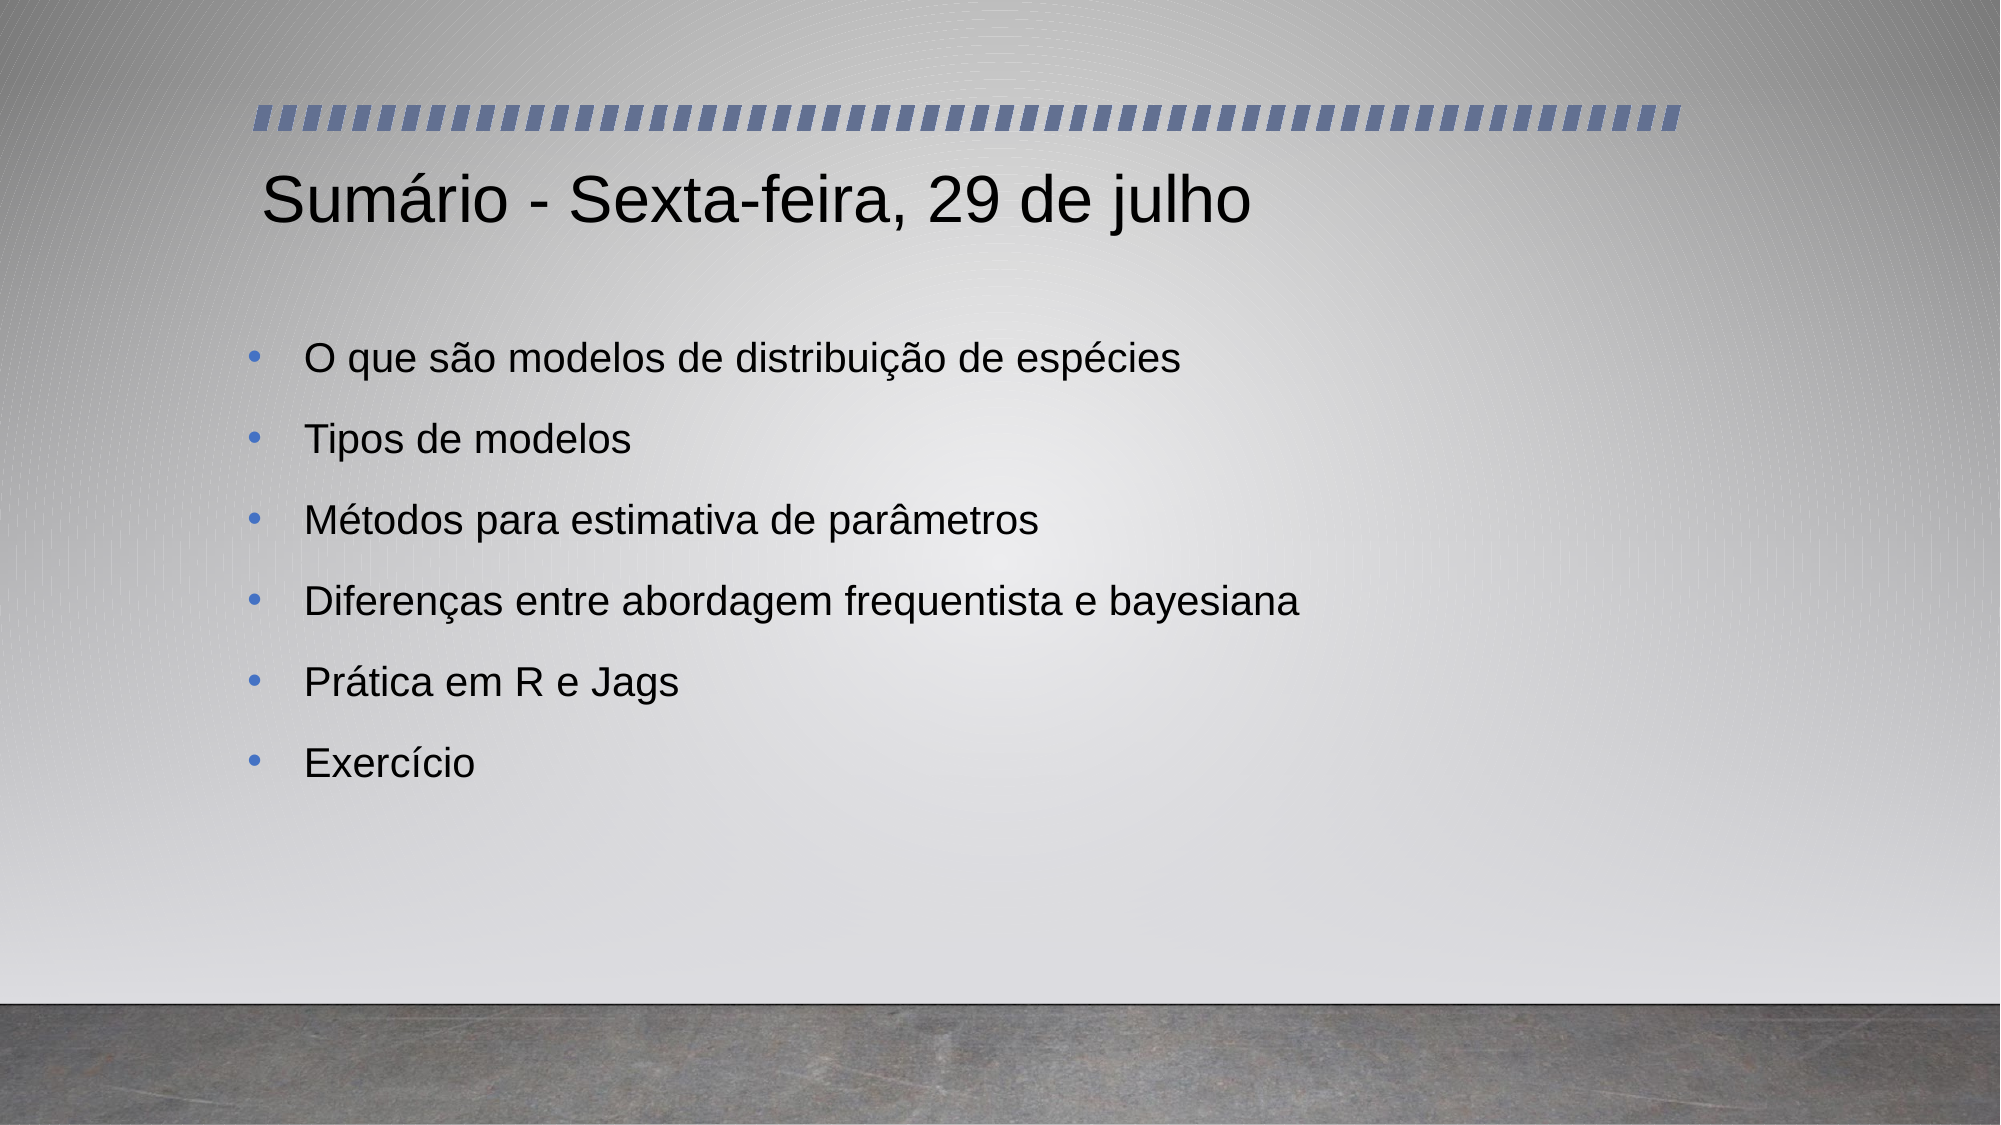

# Sumário - Sexta-feira, 29 de julho
O que são modelos de distribuição de espécies
Tipos de modelos
Métodos para estimativa de parâmetros
Diferenças entre abordagem frequentista e bayesiana
Prática em R e Jags
Exercício